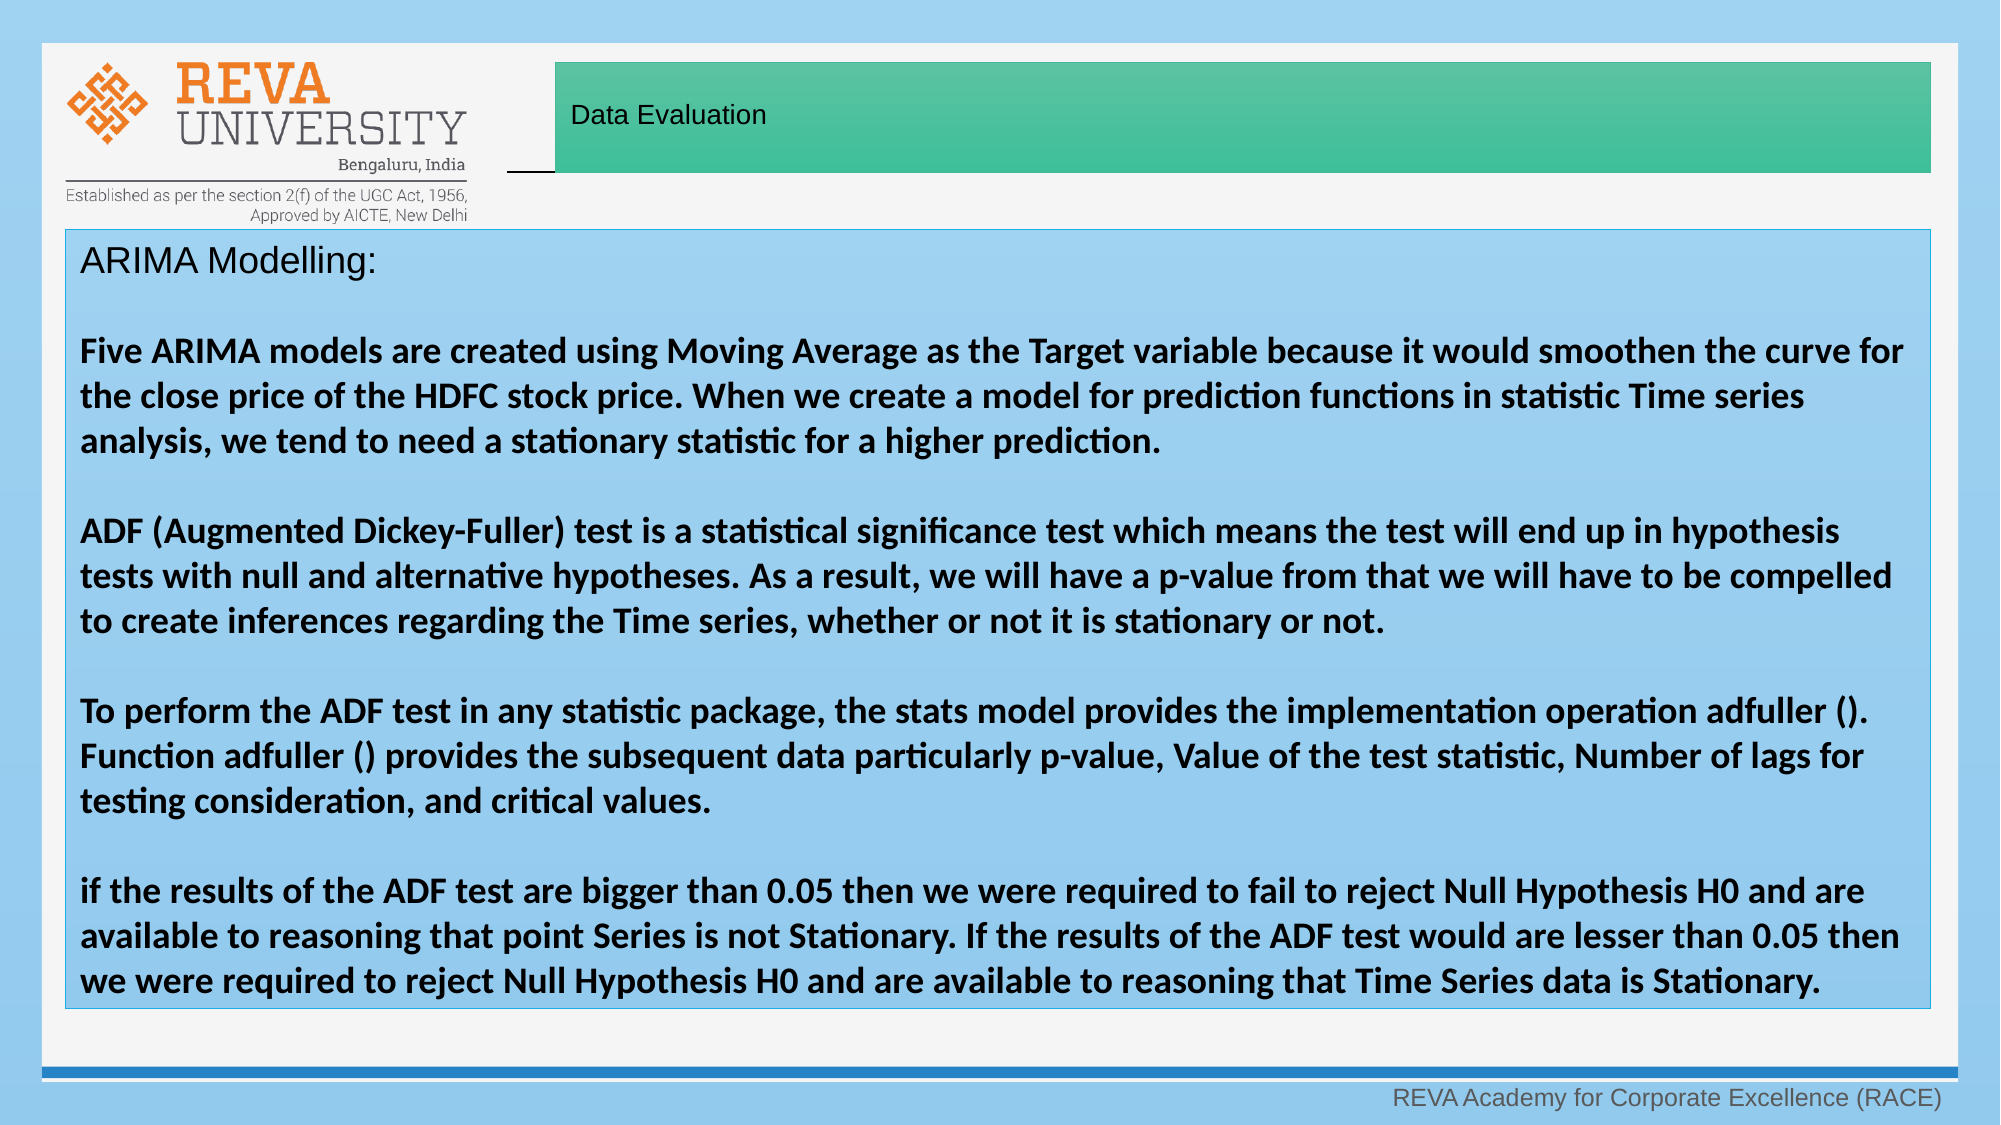

# Data Evaluation
ARIMA Modelling:

Five ARIMA models are created using Moving Average as the Target variable because it would smoothen the curve for the close price of the HDFC stock price. When we create a model for prediction functions in statistic Time series analysis, we tend to need a stationary statistic for a higher prediction.

ADF (Augmented Dickey-Fuller) test is a statistical significance test which means the test will end up in hypothesis tests with null and alternative hypotheses. As a result, we will have a p-value from that we will have to be compelled to create inferences regarding the Time series, whether or not it is stationary or not.

To perform the ADF test in any statistic package, the stats model provides the implementation operation adfuller (). Function adfuller () provides the subsequent data particularly p-value, Value of the test statistic, Number of lags for testing consideration, and critical values.

if the results of the ADF test are bigger than 0.05 then we were required to fail to reject Null Hypothesis H0 and are available to reasoning that point Series is not Stationary. If the results of the ADF test would are lesser than 0.05 then we were required to reject Null Hypothesis H0 and are available to reasoning that Time Series data is Stationary.